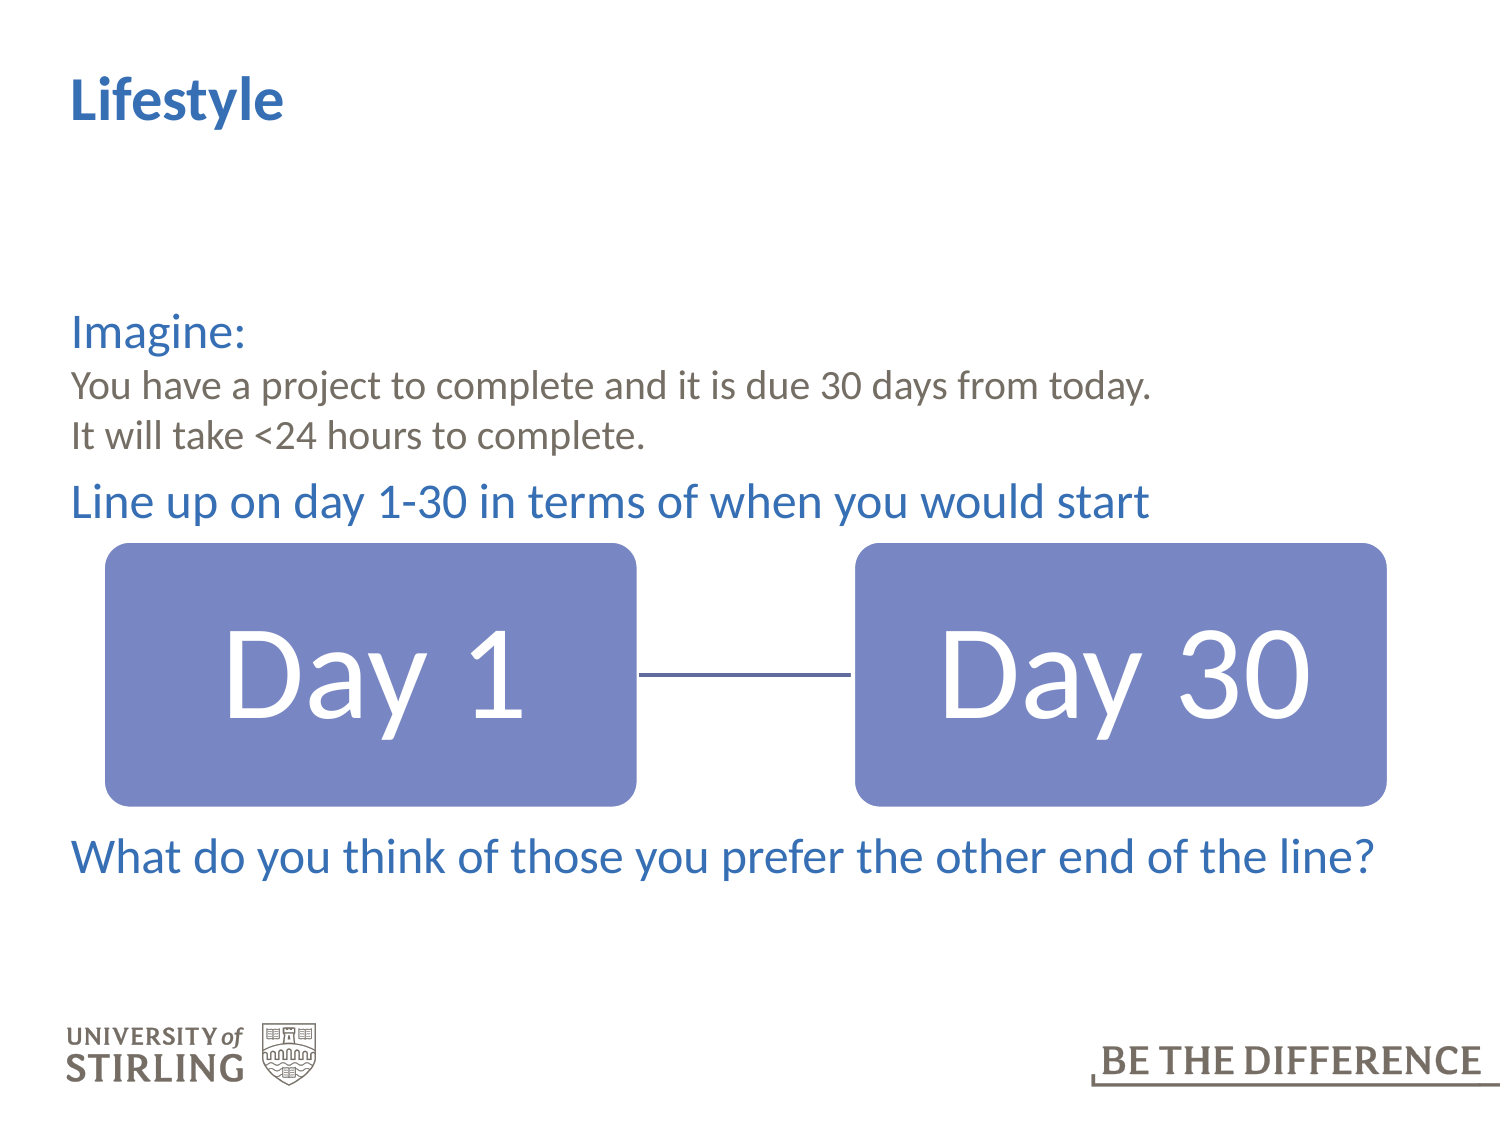

# Lifestyle
Imagine:
You have a project to complete and it is due 30 days from today.
It will take <24 hours to complete.
Line up on day 1-30 in terms of when you would start

What do you think of those you prefer the other end of the line?

Day 1

Day 30